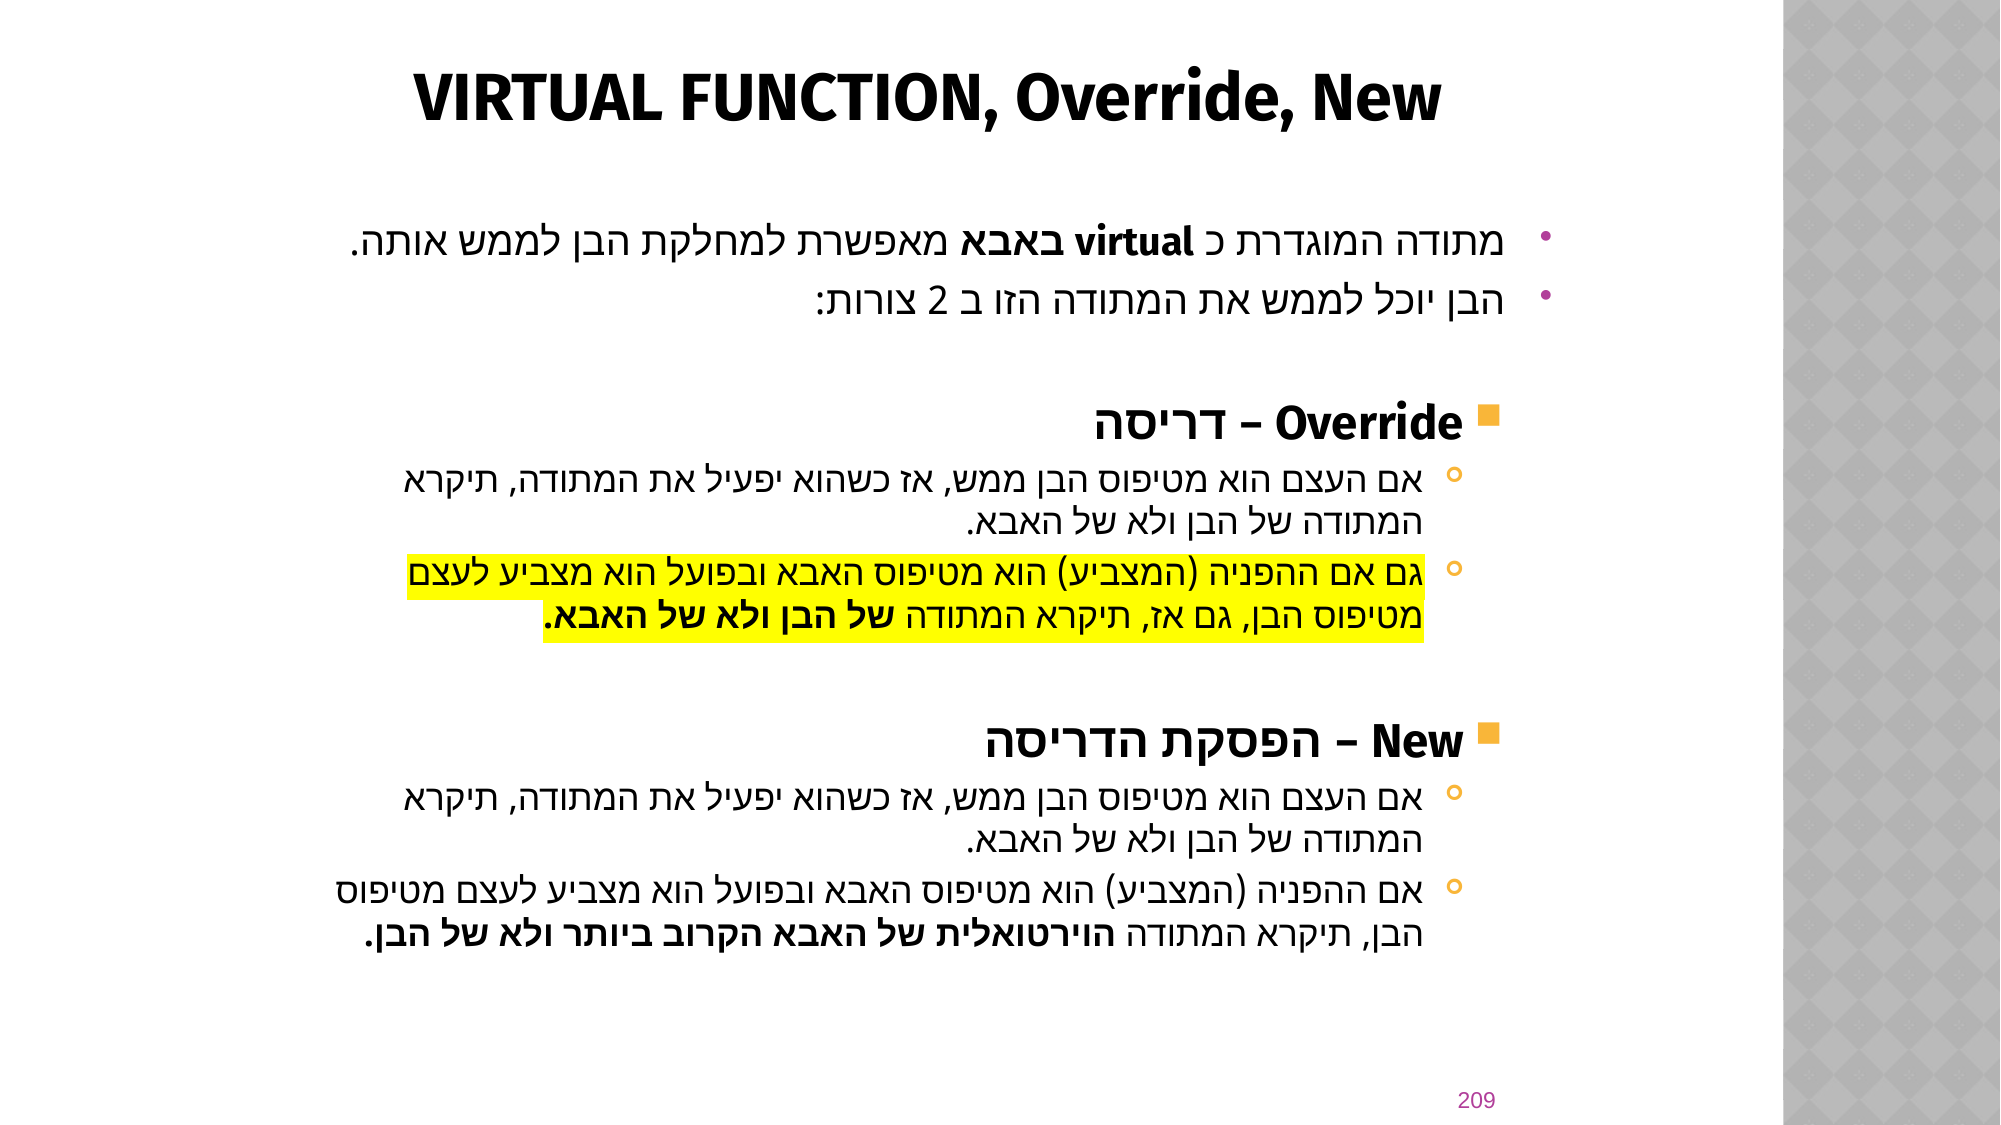

# VIRTUAL FUNCTION, Override, New
מתודה המוגדרת כ virtual באבא מאפשרת למחלקת הבן לממש אותה.
הבן יוכל לממש את המתודה הזו ב 2 צורות:

Override – דריסה
אם העצם הוא מטיפוס הבן ממש, אז כשהוא יפעיל את המתודה, תיקרא המתודה של הבן ולא של האבא.
גם אם ההפניה (המצביע) הוא מטיפוס האבא ובפועל הוא מצביע לעצם מטיפוס הבן, גם אז, תיקרא המתודה של הבן ולא של האבא.

New – הפסקת הדריסה
אם העצם הוא מטיפוס הבן ממש, אז כשהוא יפעיל את המתודה, תיקרא המתודה של הבן ולא של האבא.
אם ההפניה (המצביע) הוא מטיפוס האבא ובפועל הוא מצביע לעצם מטיפוס הבן, תיקרא המתודה הוירטואלית של האבא הקרוב ביותר ולא של הבן.
209